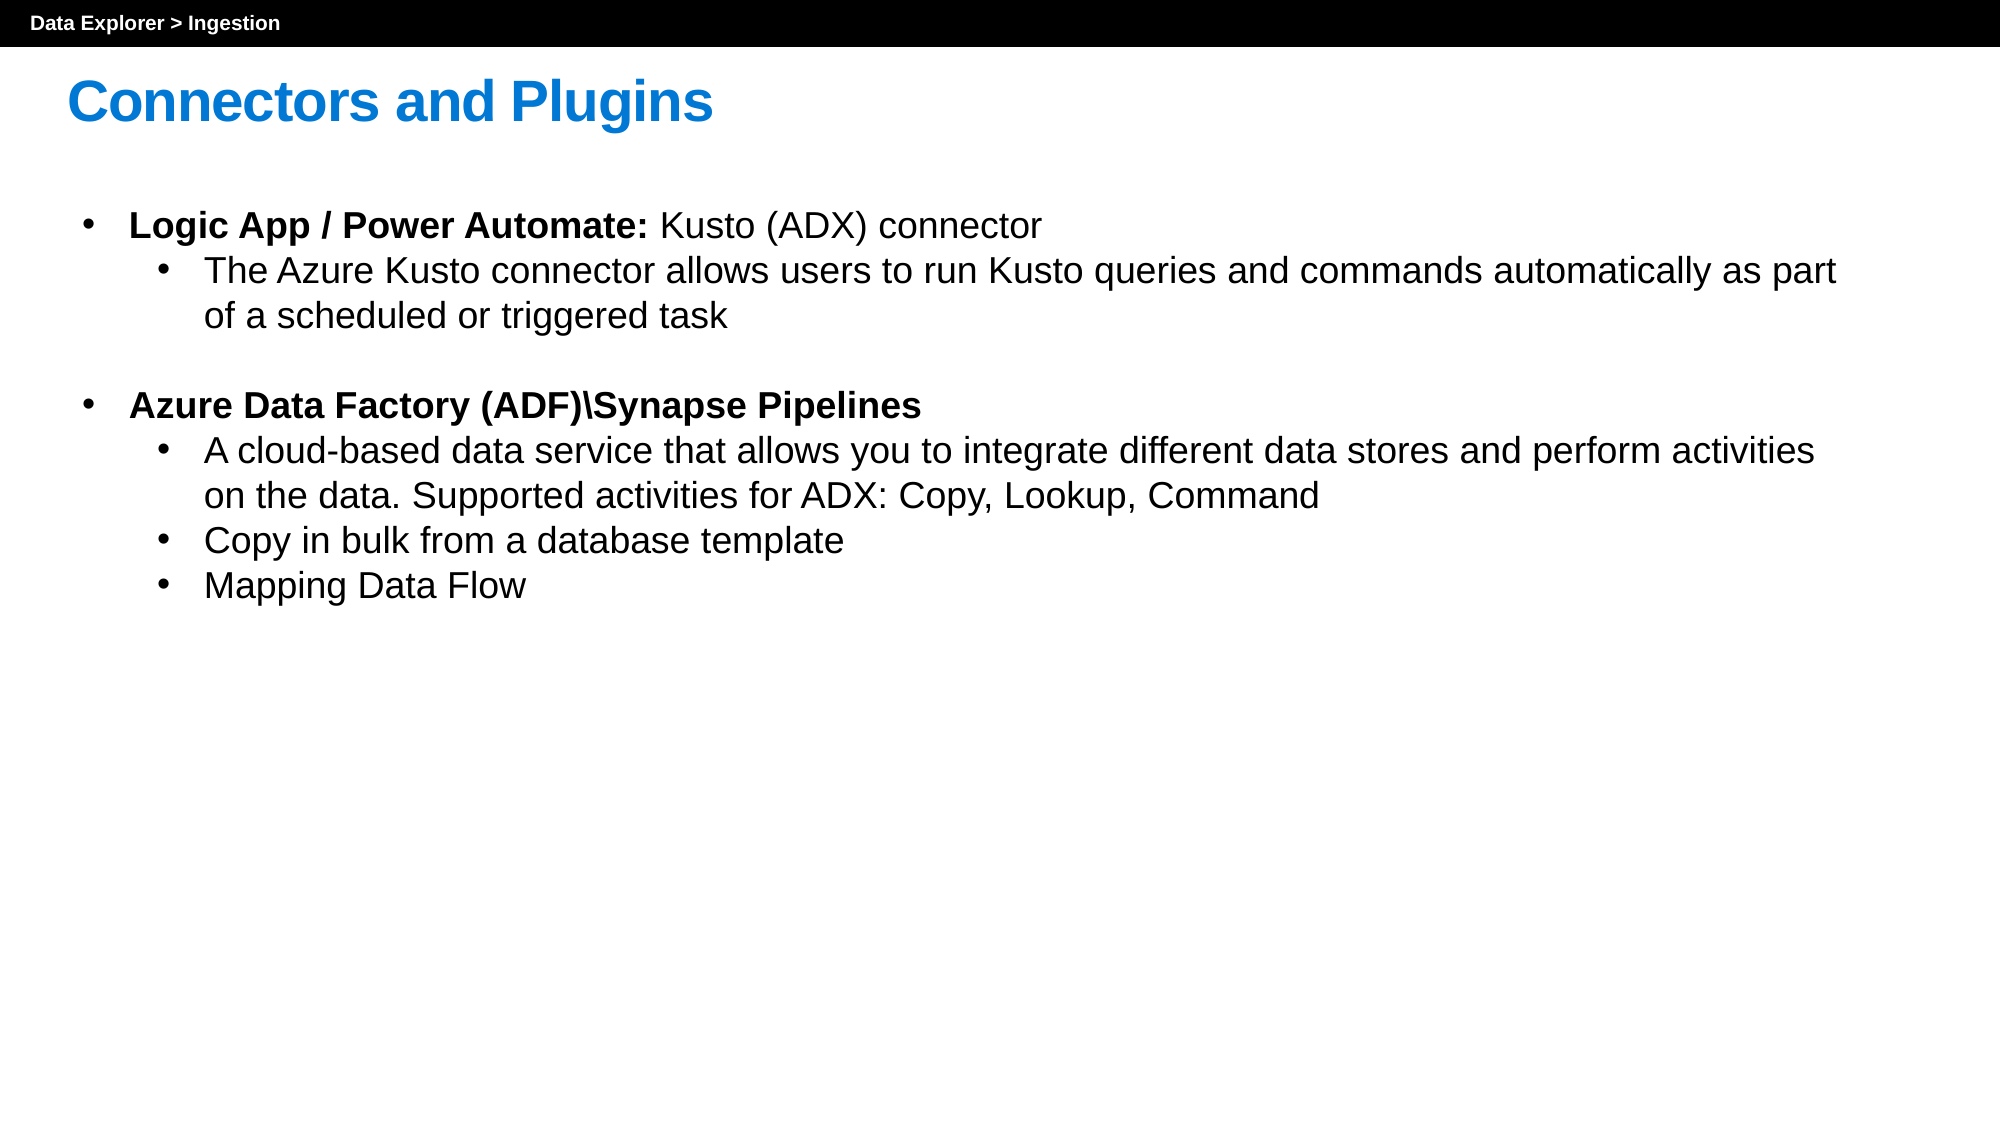

Data Explorer > Ingestion
Connectors and Plugins
Logic App / Power Automate: Kusto (ADX) connector
The Azure Kusto connector allows users to run Kusto queries and commands automatically as part of a scheduled or triggered task

Azure Data Factory (ADF)\Synapse Pipelines
A cloud-based data service that allows you to integrate different data stores and perform activities on the data. Supported activities for ADX: Copy, Lookup, Command
Copy in bulk from a database template
Mapping Data Flow